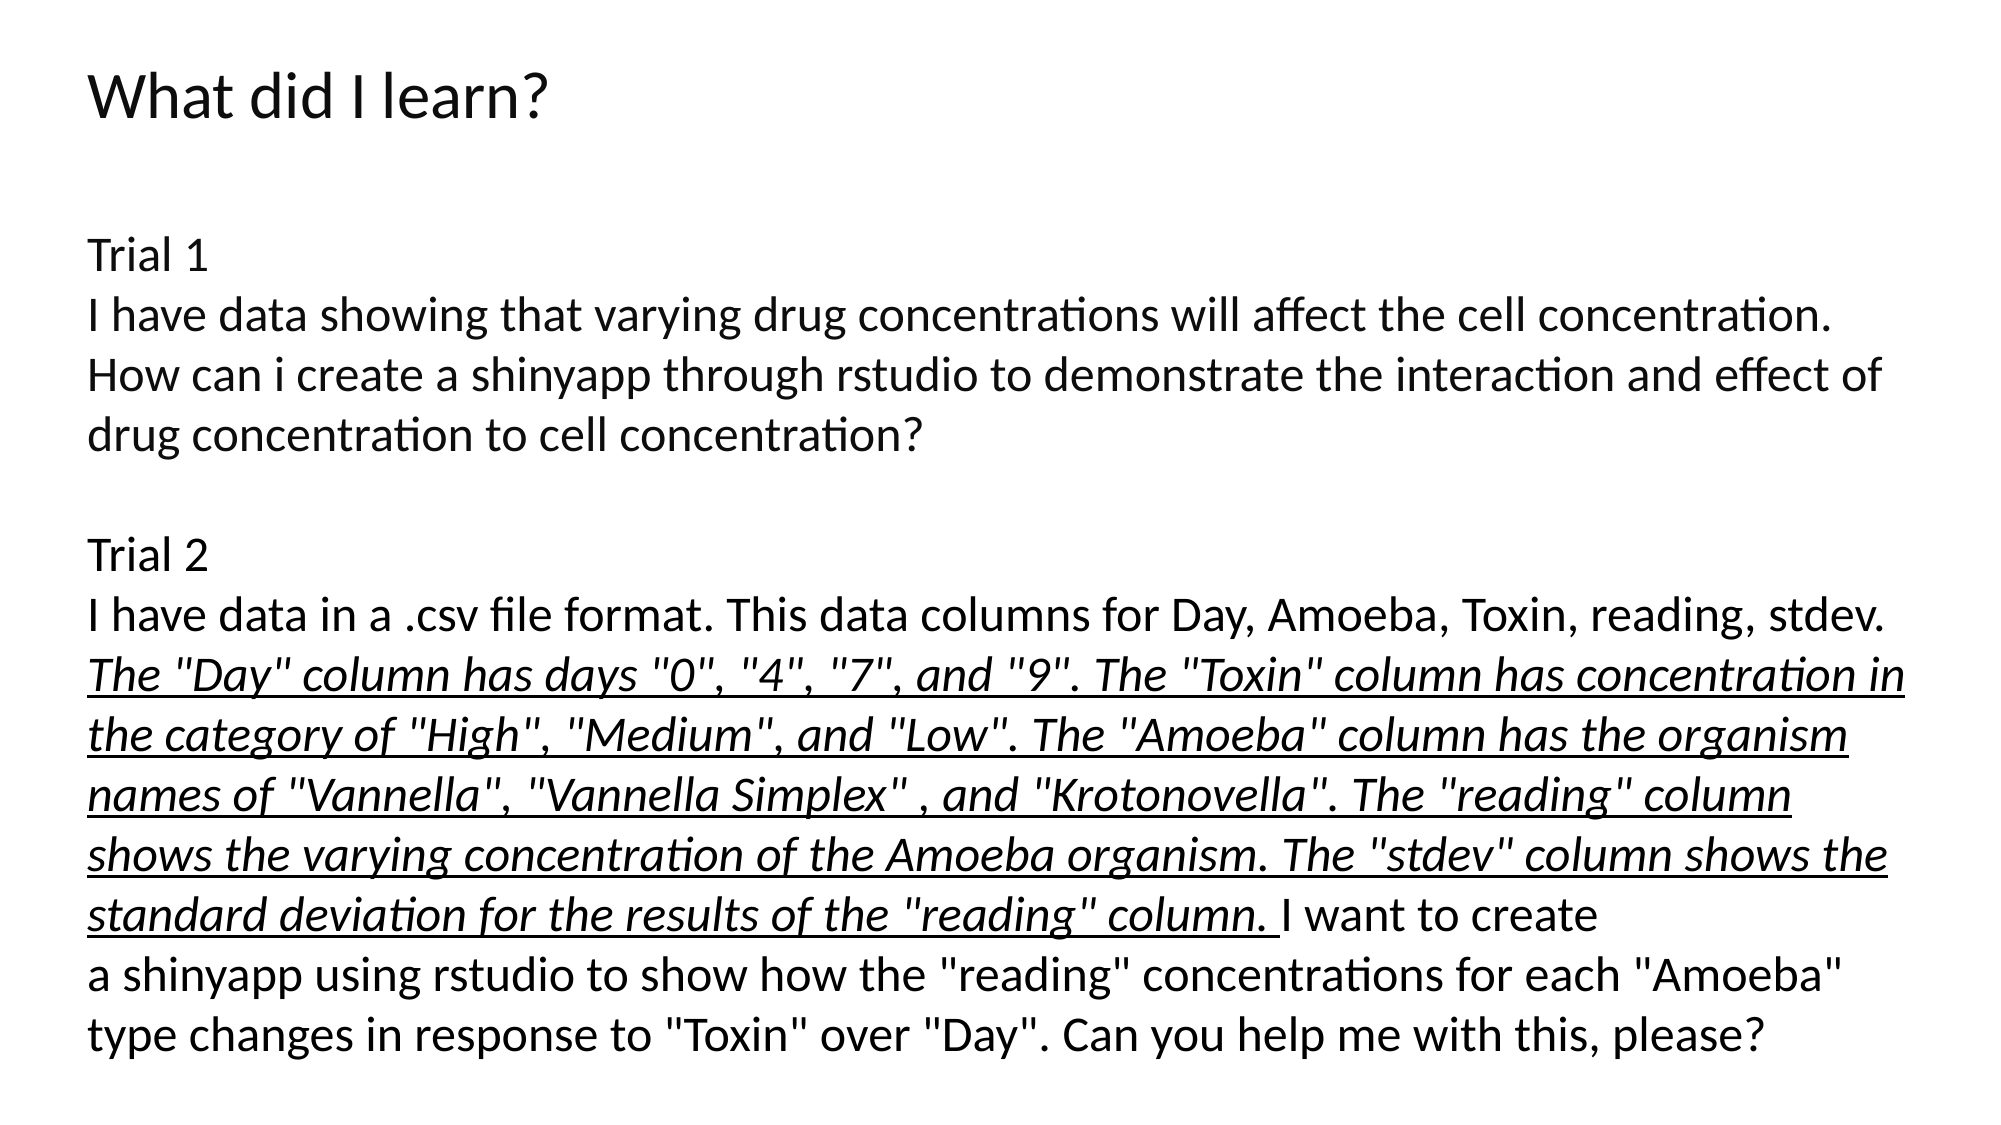

What did I learn?

Trial 1
I have data showing that varying drug concentrations will affect the cell concentration. How can i create a shinyapp through rstudio to demonstrate the interaction and effect of drug concentration to cell concentration?

Trial 2
I have data in a .csv file format. This data columns for Day, Amoeba, Toxin, reading, stdev. The "Day" column has days "0", "4", "7", and "9". The "Toxin" column has concentration in the category of "High", "Medium", and "Low". The "Amoeba" column has the organism names of "Vannella", "Vannella Simplex" , and "Krotonovella". The "reading" column shows the varying concentration of the Amoeba organism. The "stdev" column shows the standard deviation for the results of the "reading" column. I want to create a shinyapp using rstudio to show how the "reading" concentrations for each "Amoeba" type changes in response to "Toxin" over "Day". Can you help me with this, please?